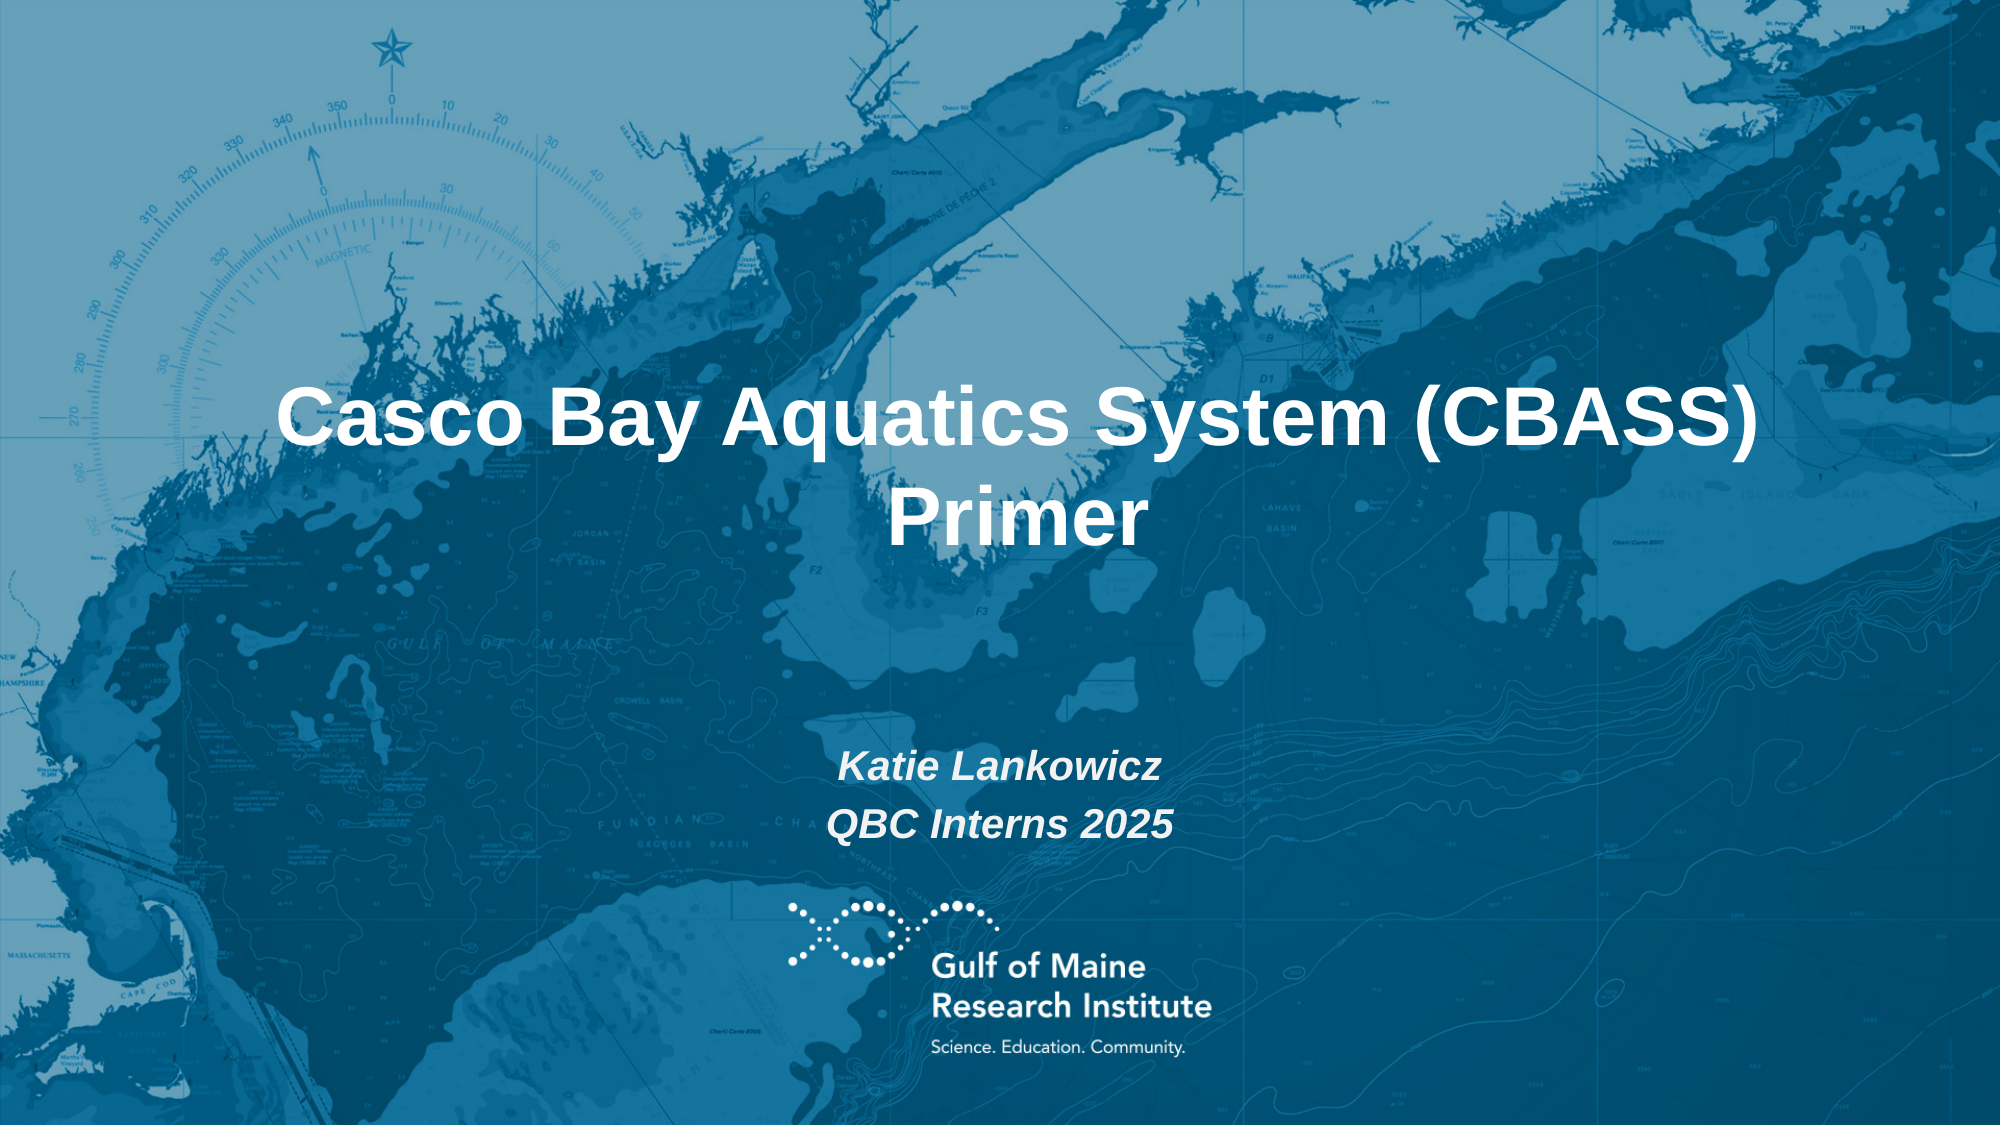

# Casco Bay Aquatics System (CBASS) Primer

Katie Lankowicz
QBC Interns 2025